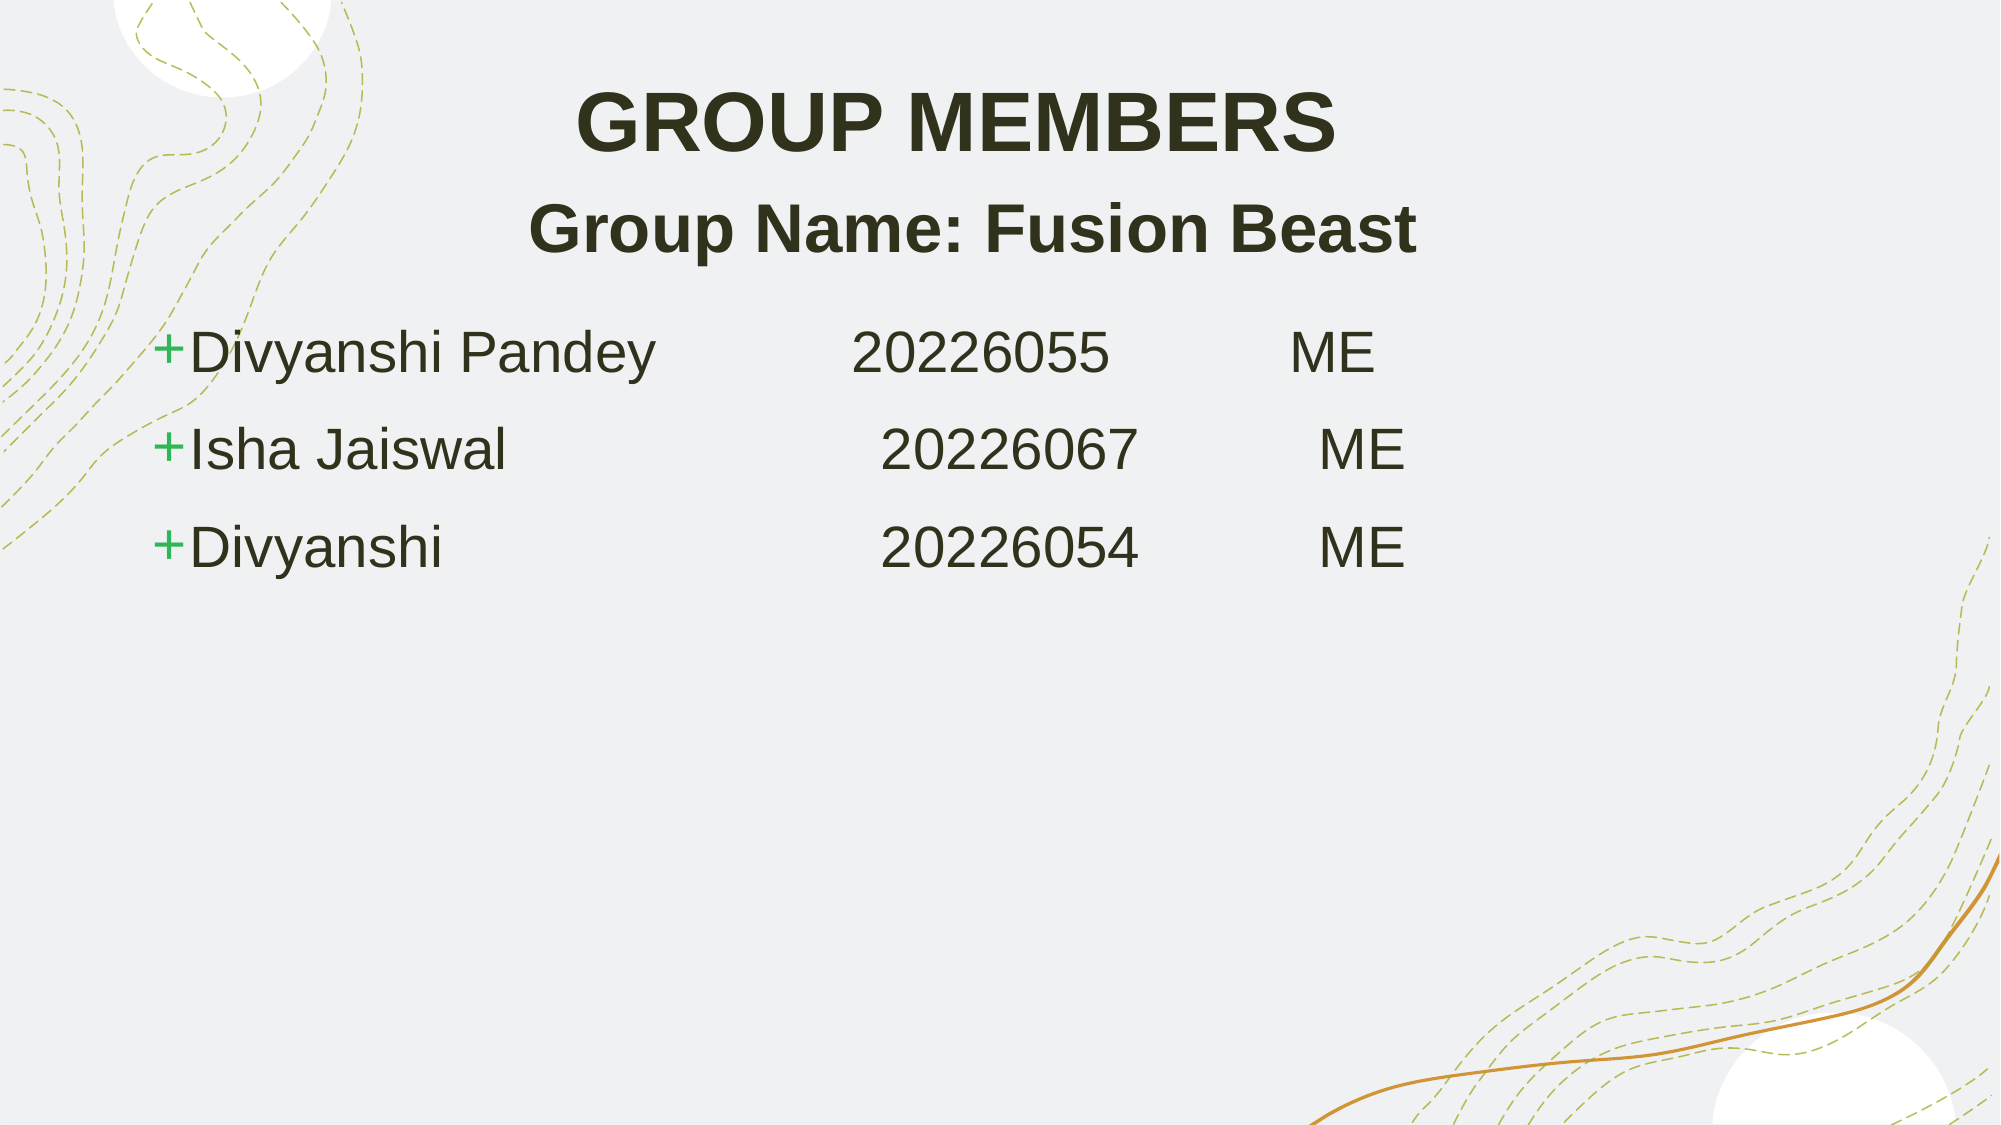

# GROUP MEMBERS                 Group Name: Fusion Beast
Divyanshi Pandey            20226055           ME
Isha Jaiswal                       20226067           ME
Divyanshi                           20226054           ME